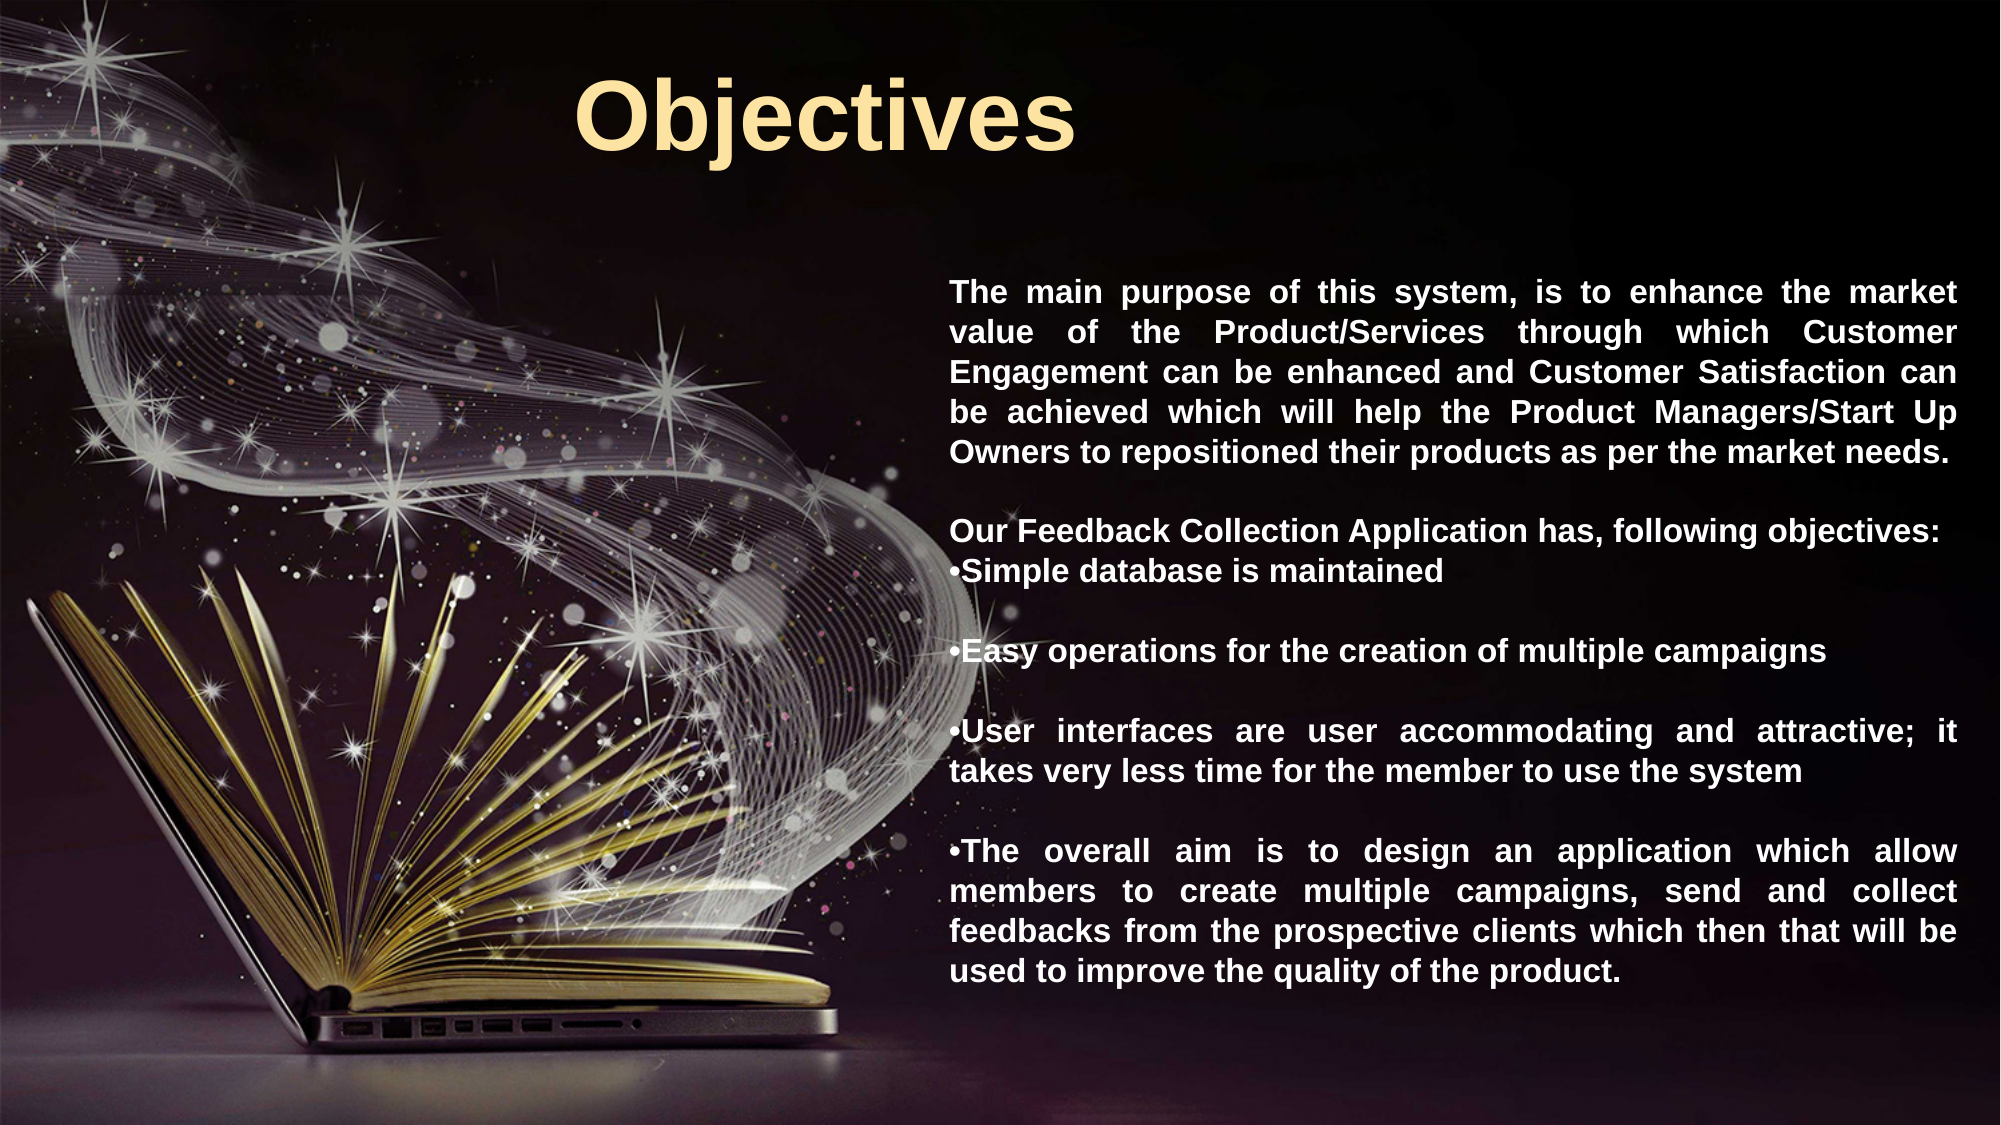

Objectives
The main purpose of this system, is to enhance the market value of the Product/Services through which Customer Engagement can be enhanced and Customer Satisfaction can be achieved which will help the Product Managers/Start Up Owners to repositioned their products as per the market needs.

Our Feedback Collection Application has, following objectives:
•Simple database is maintained

•Easy operations for the creation of multiple campaigns

•User interfaces are user accommodating and attractive; it takes very less time for the member to use the system

•The overall aim is to design an application which allow members to create multiple campaigns, send and collect feedbacks from the prospective clients which then that will be used to improve the quality of the product.